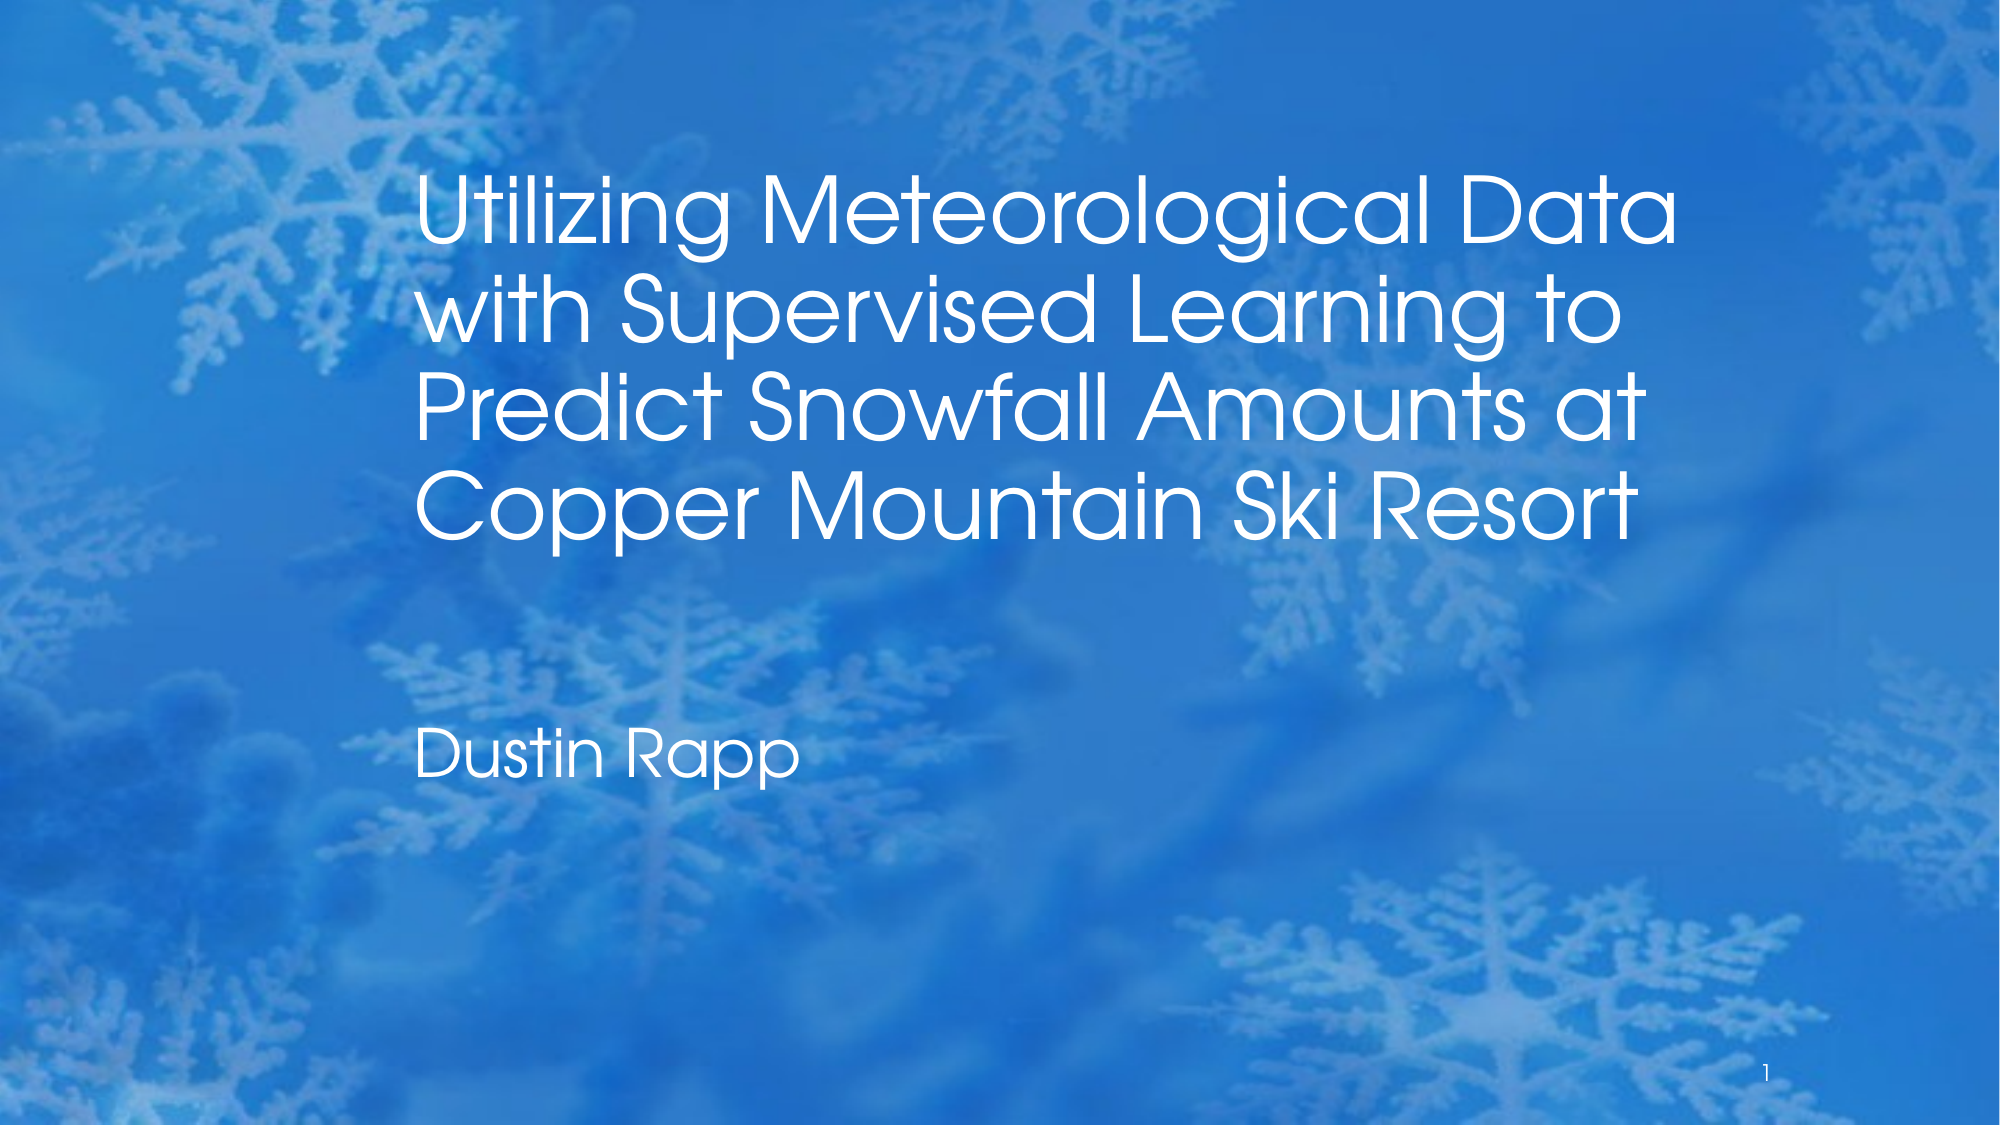

# Utilizing Meteorological Data with Supervised Learning to Predict Snowfall Amounts at Copper Mountain Ski Resort
Dustin Rapp
1